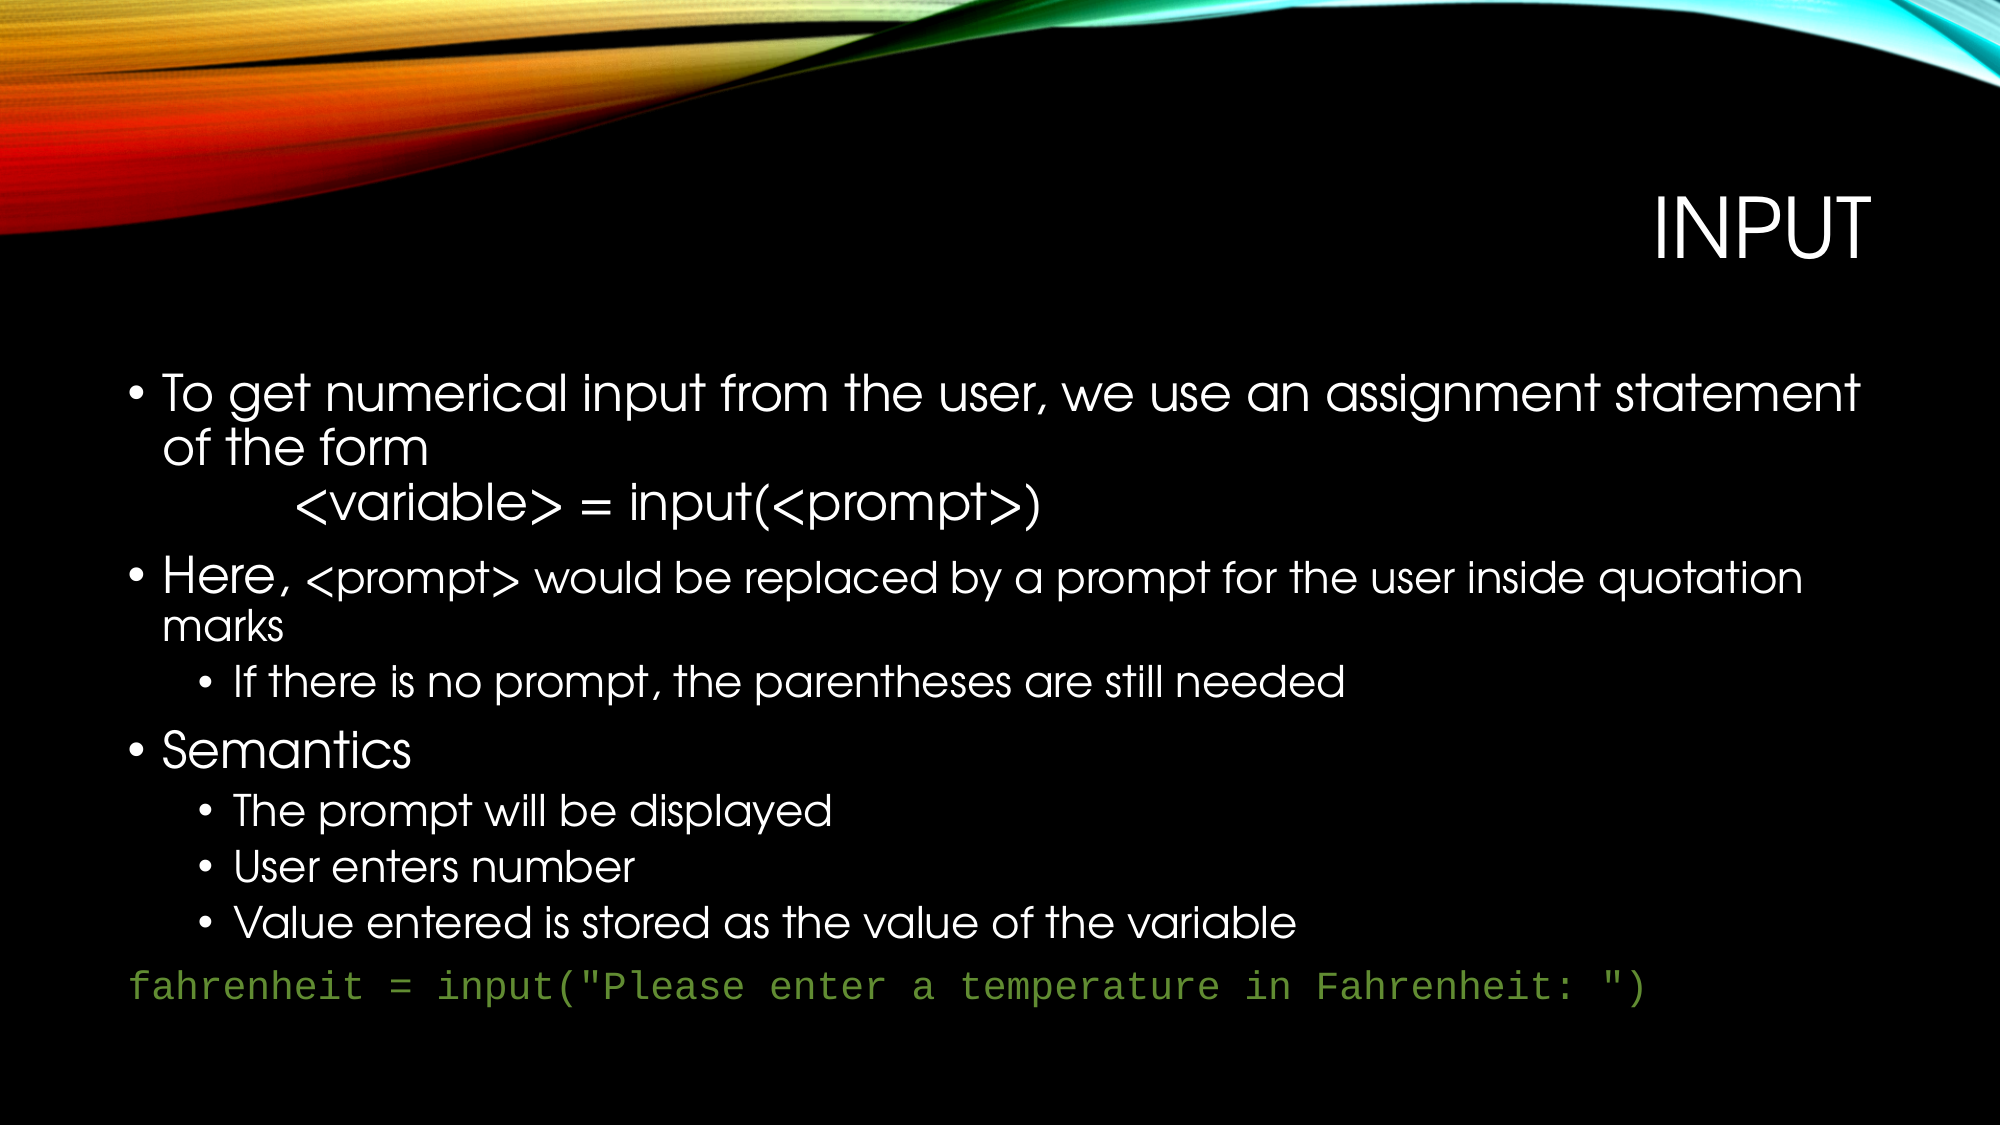

# Input
To get numerical input from the user, we use an assignment statement of the form
	<variable> = input(<prompt>)
Here, <prompt> would be replaced by a prompt for the user inside quotation marks
If there is no prompt, the parentheses are still needed
Semantics
The prompt will be displayed
User enters number
Value entered is stored as the value of the variable
fahrenheit = input("Please enter a temperature in Fahrenheit: ")